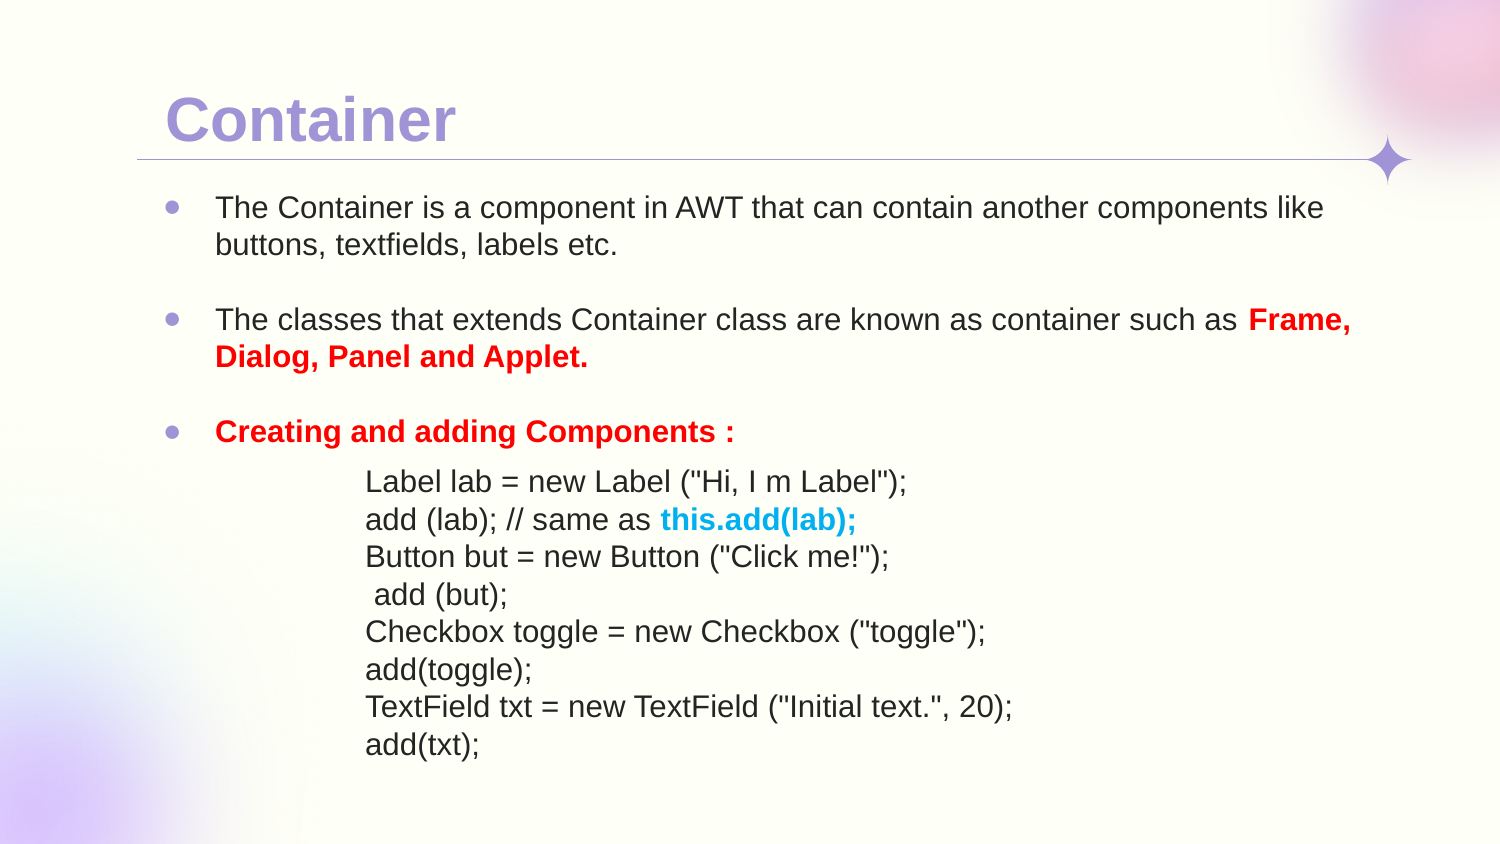

# Container

The Container is a component in AWT that can contain another components like buttons, textfields, labels etc.
The classes that extends Container class are known as container such as Frame, Dialog, Panel and Applet.
Creating and adding Components :
		Label lab = new Label ("Hi, I m Label");
		add (lab); // same as this.add(lab);
		Button but = new Button ("Click me!");
		 add (but);
		Checkbox toggle = new Checkbox ("toggle");
		add(toggle);
		TextField txt = new TextField ("Initial text.", 20);
		add(txt);